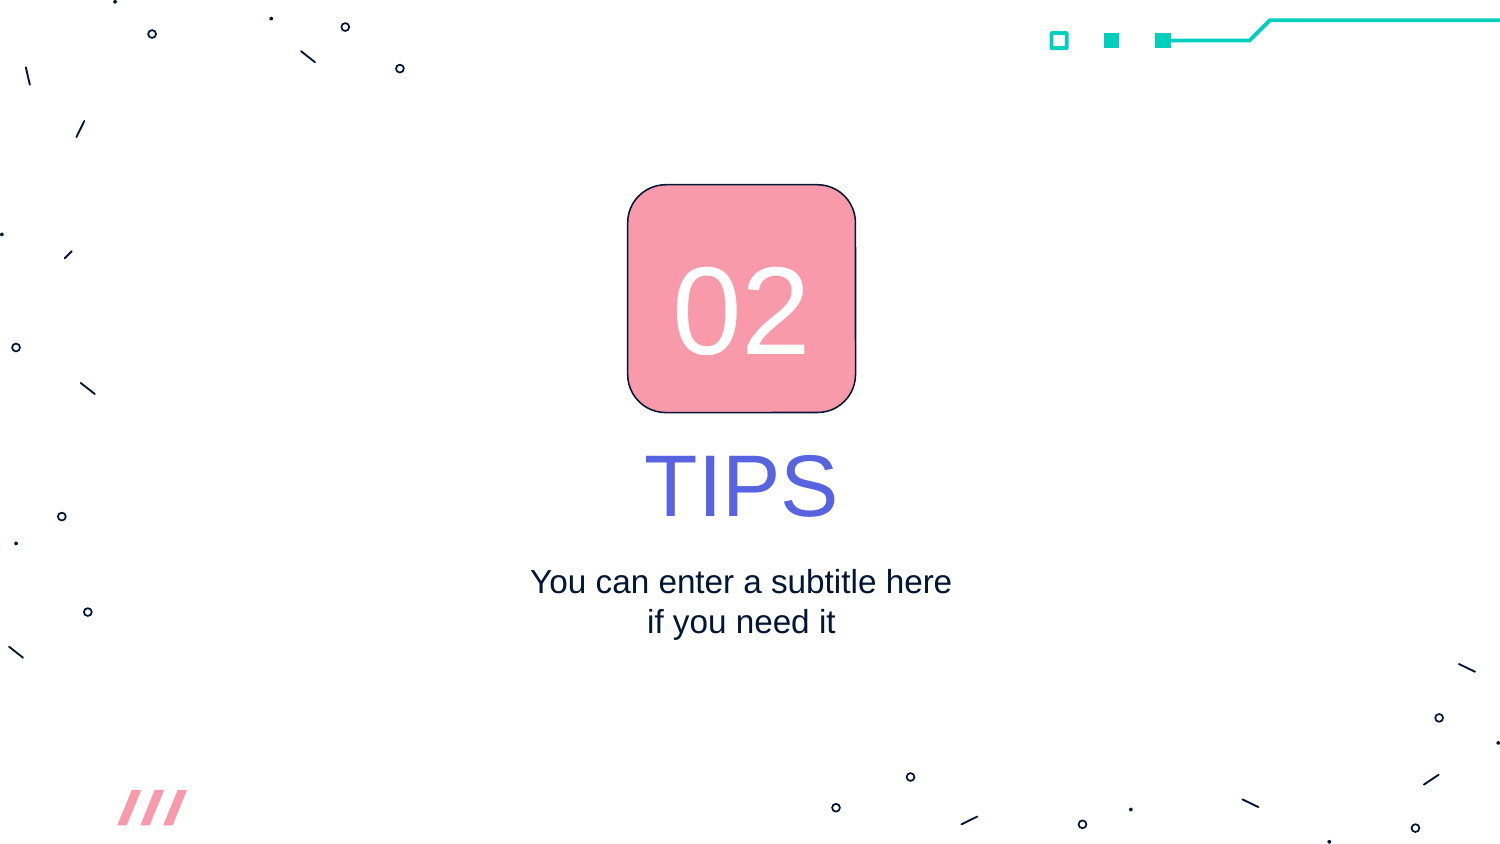

02
# TIPS
You can enter a subtitle here if you need it